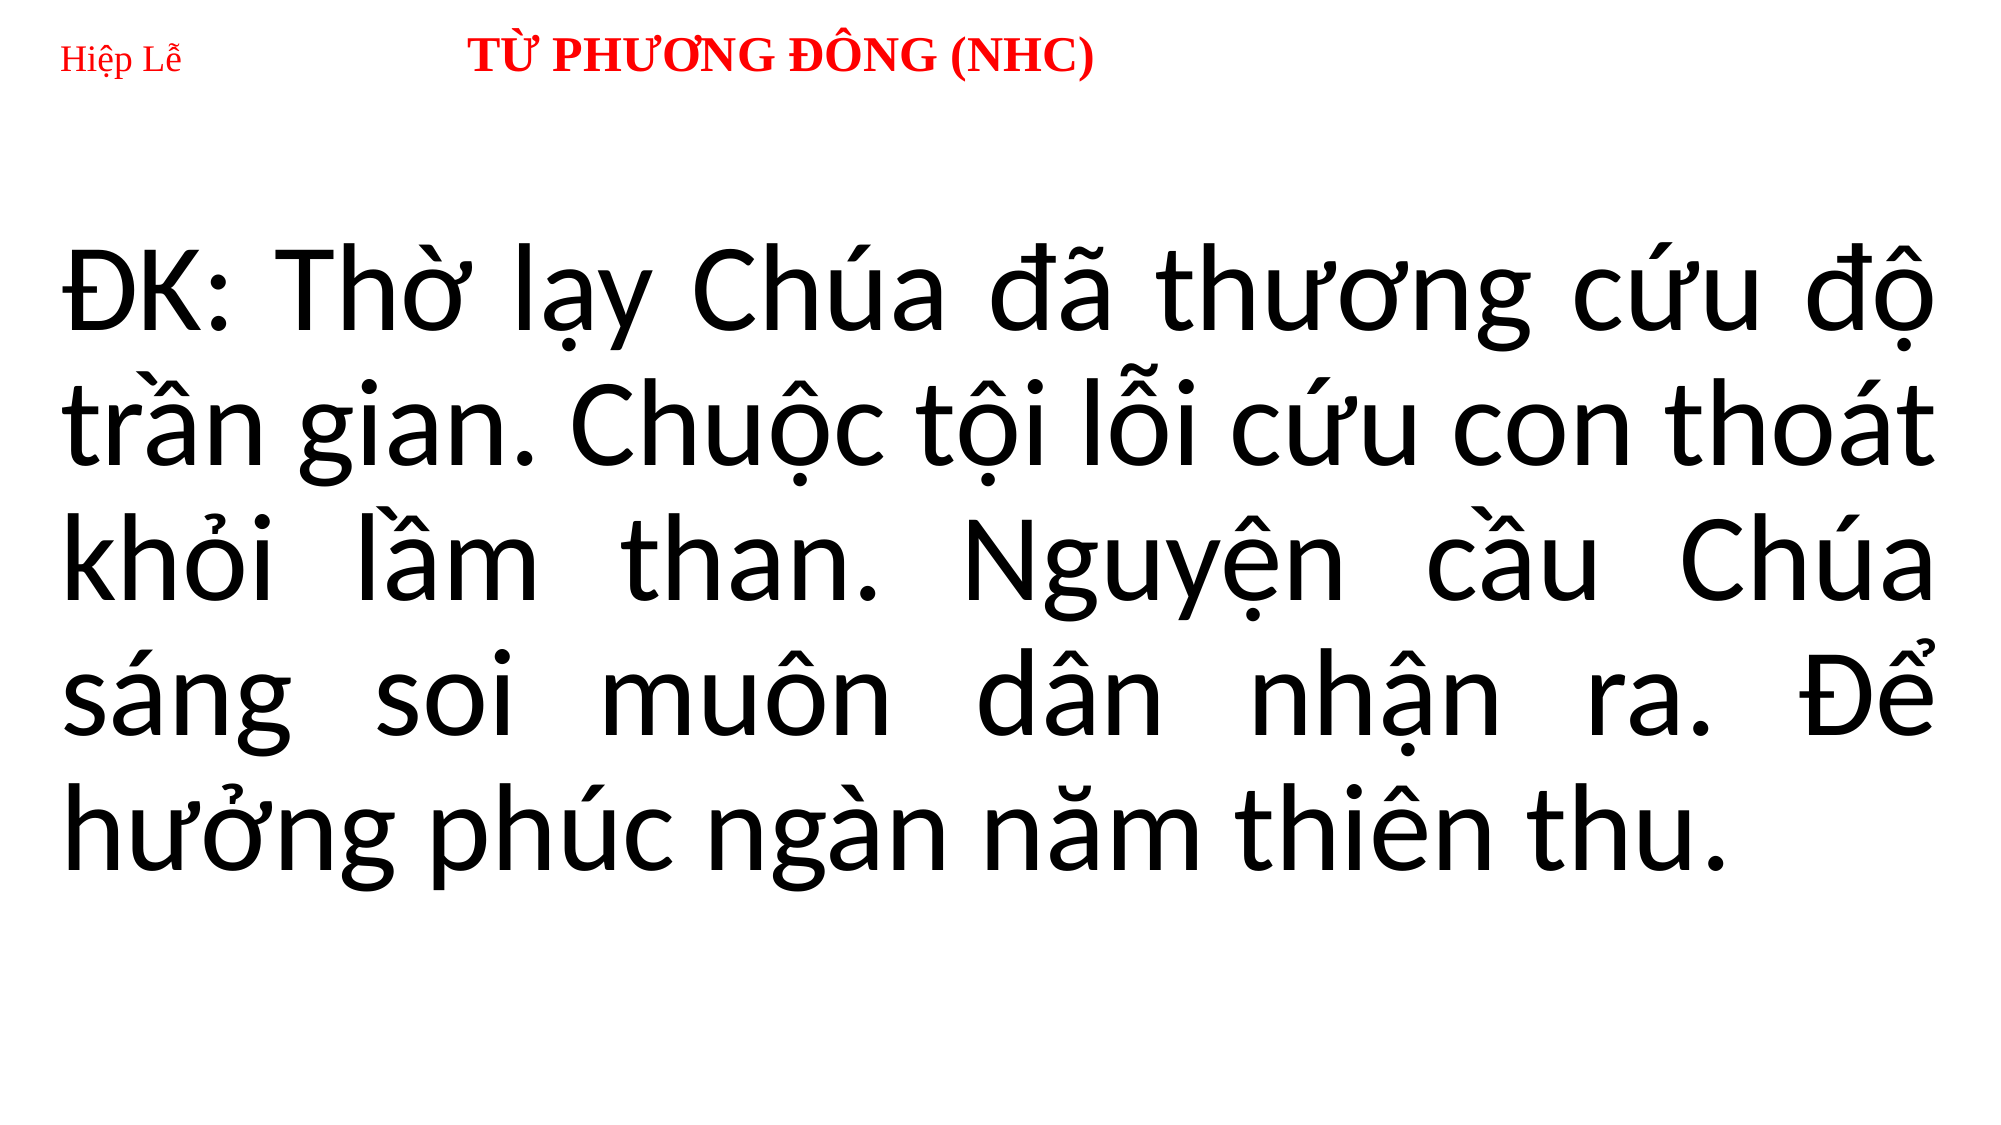

# Hiệp Lễ                              TỪ PHƯƠNG ĐÔNG (NHC)
ĐK: Thờ lạy Chúa đã thương cứu độ trần gian. Chuộc tội lỗi cứu con thoát khỏi lầm than. Nguyện cầu Chúa sáng soi muôn dân nhận ra. Để hưởng phúc ngàn năm thiên thu.